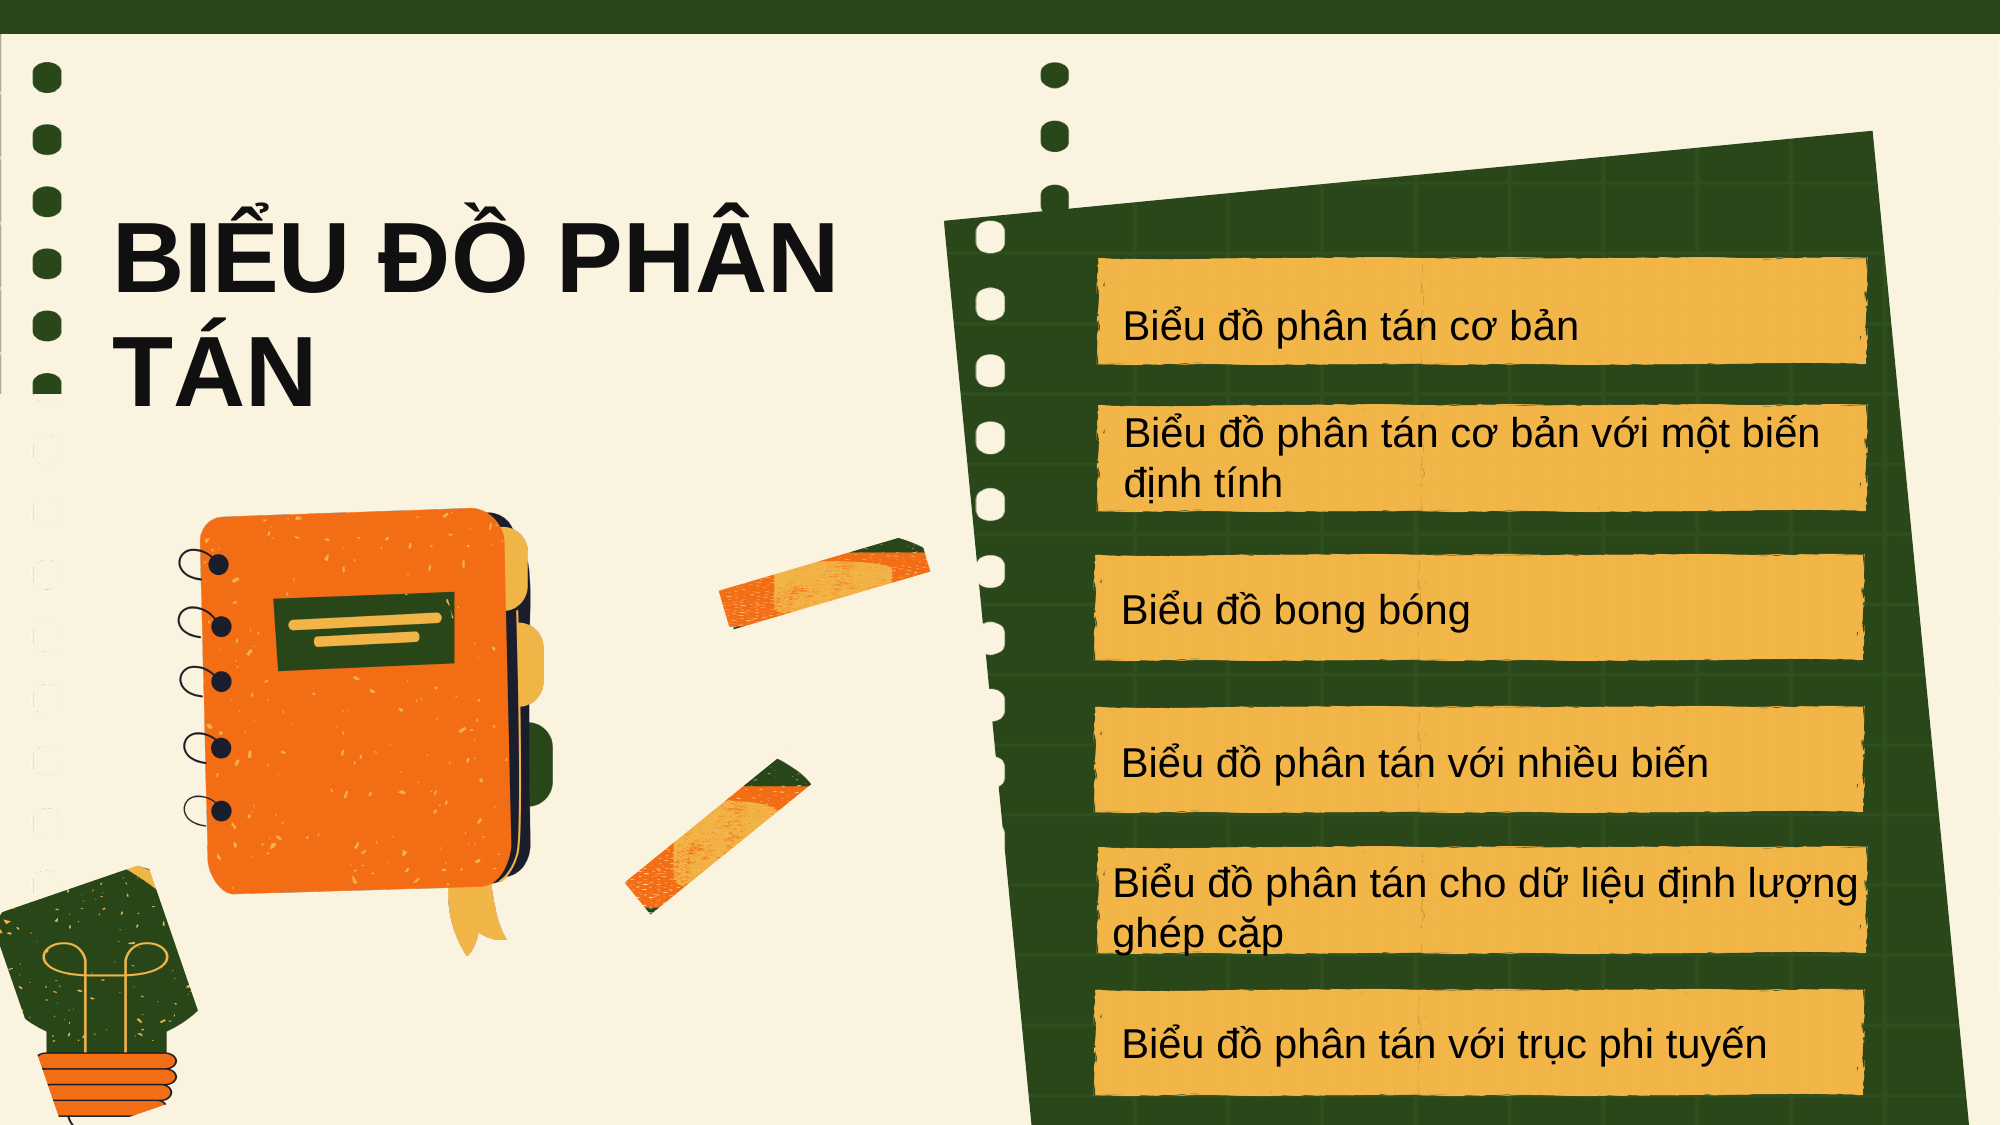

BIỂU ĐỒ PHÂN TÁN

Biểu đồ phân tán cơ bản

Biểu đồ phân tán cơ bản với một biến
định tính

Biểu đồ bong bóng

Biểu đồ phân tán với nhiều biến

Biểu đồ phân tán cho dữ liệu định lượng
ghép cặp

Biểu đồ phân tán với trục phi tuyến